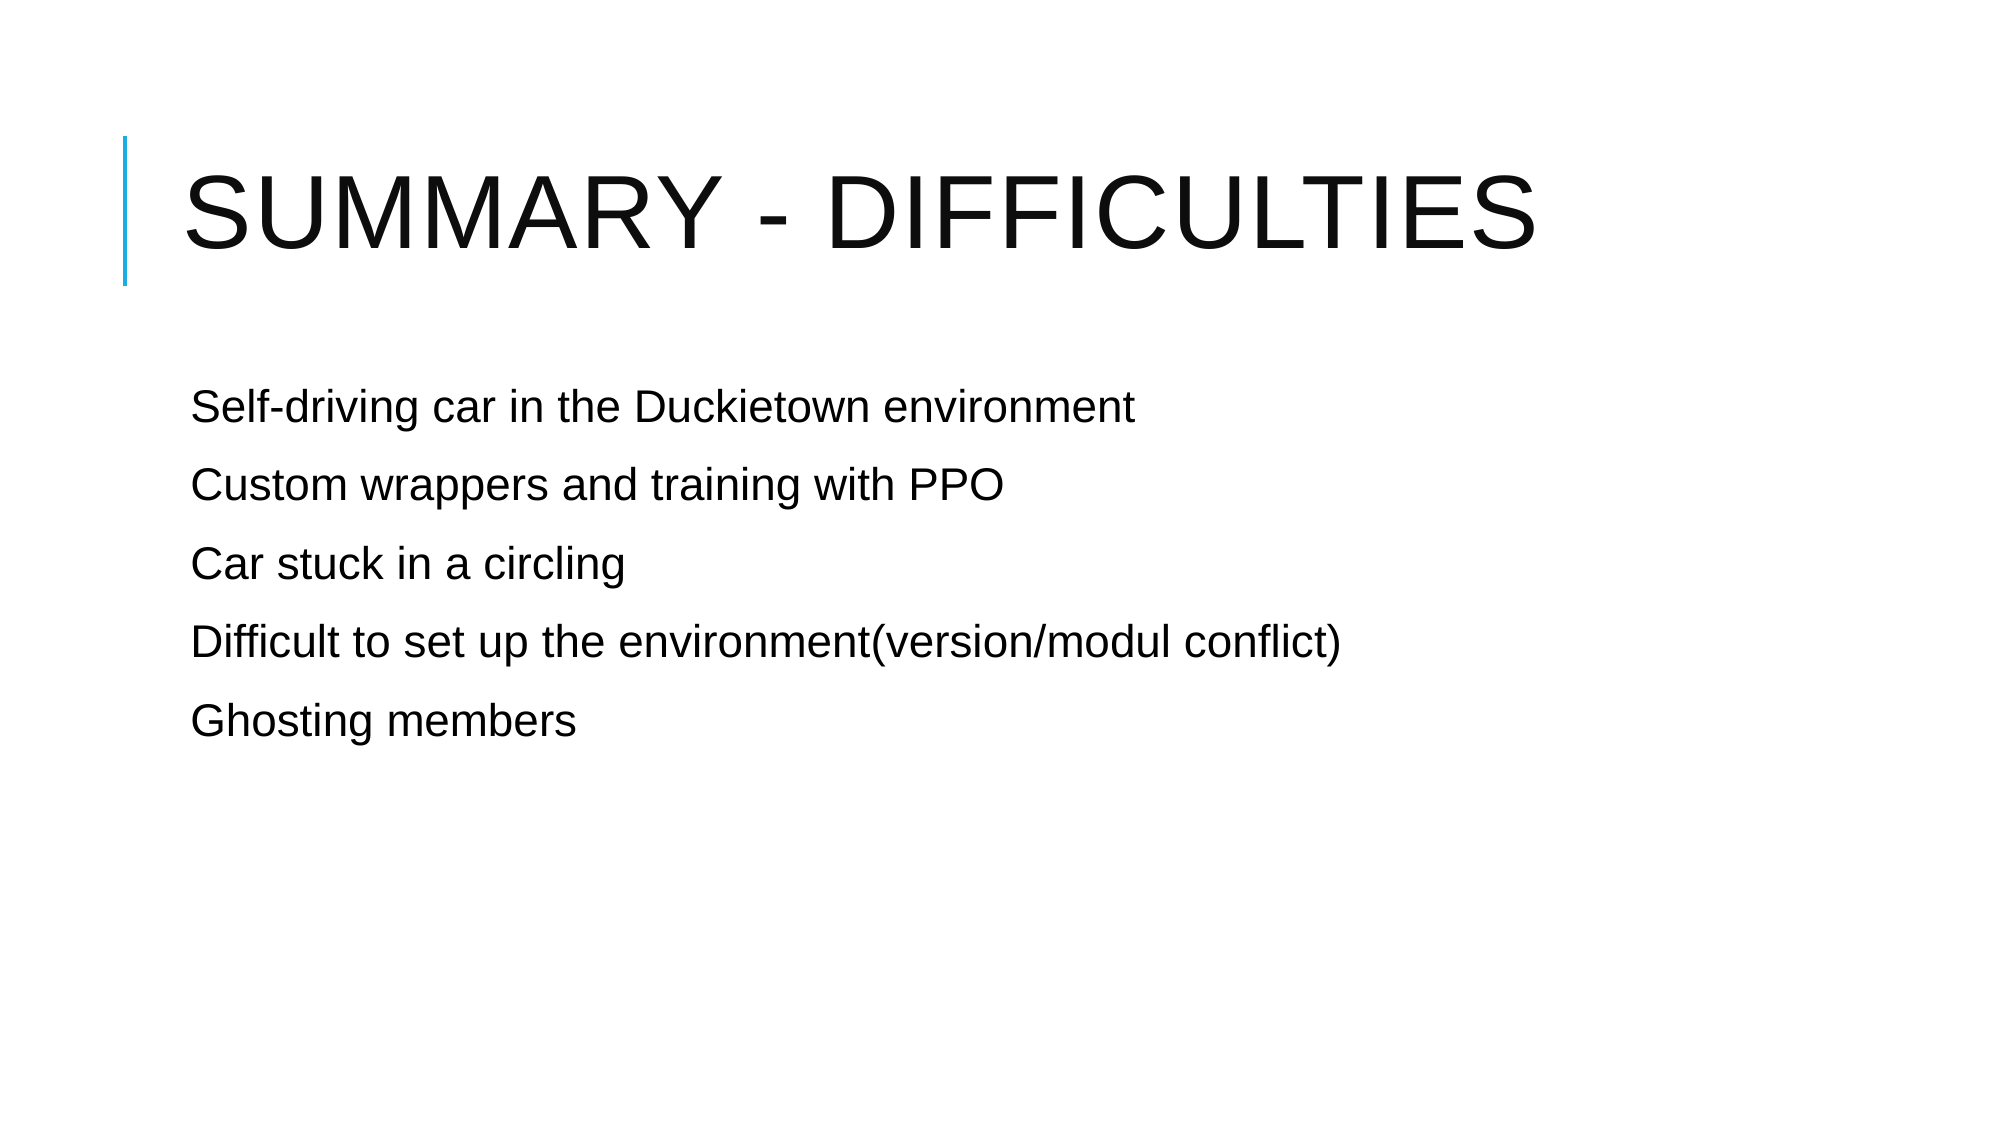

# Summary - difficulties
Self-driving car in the Duckietown environment
Custom wrappers and training with PPO
Car stuck in a circling
Difficult to set up the environment(version/modul conflict)
Ghosting members